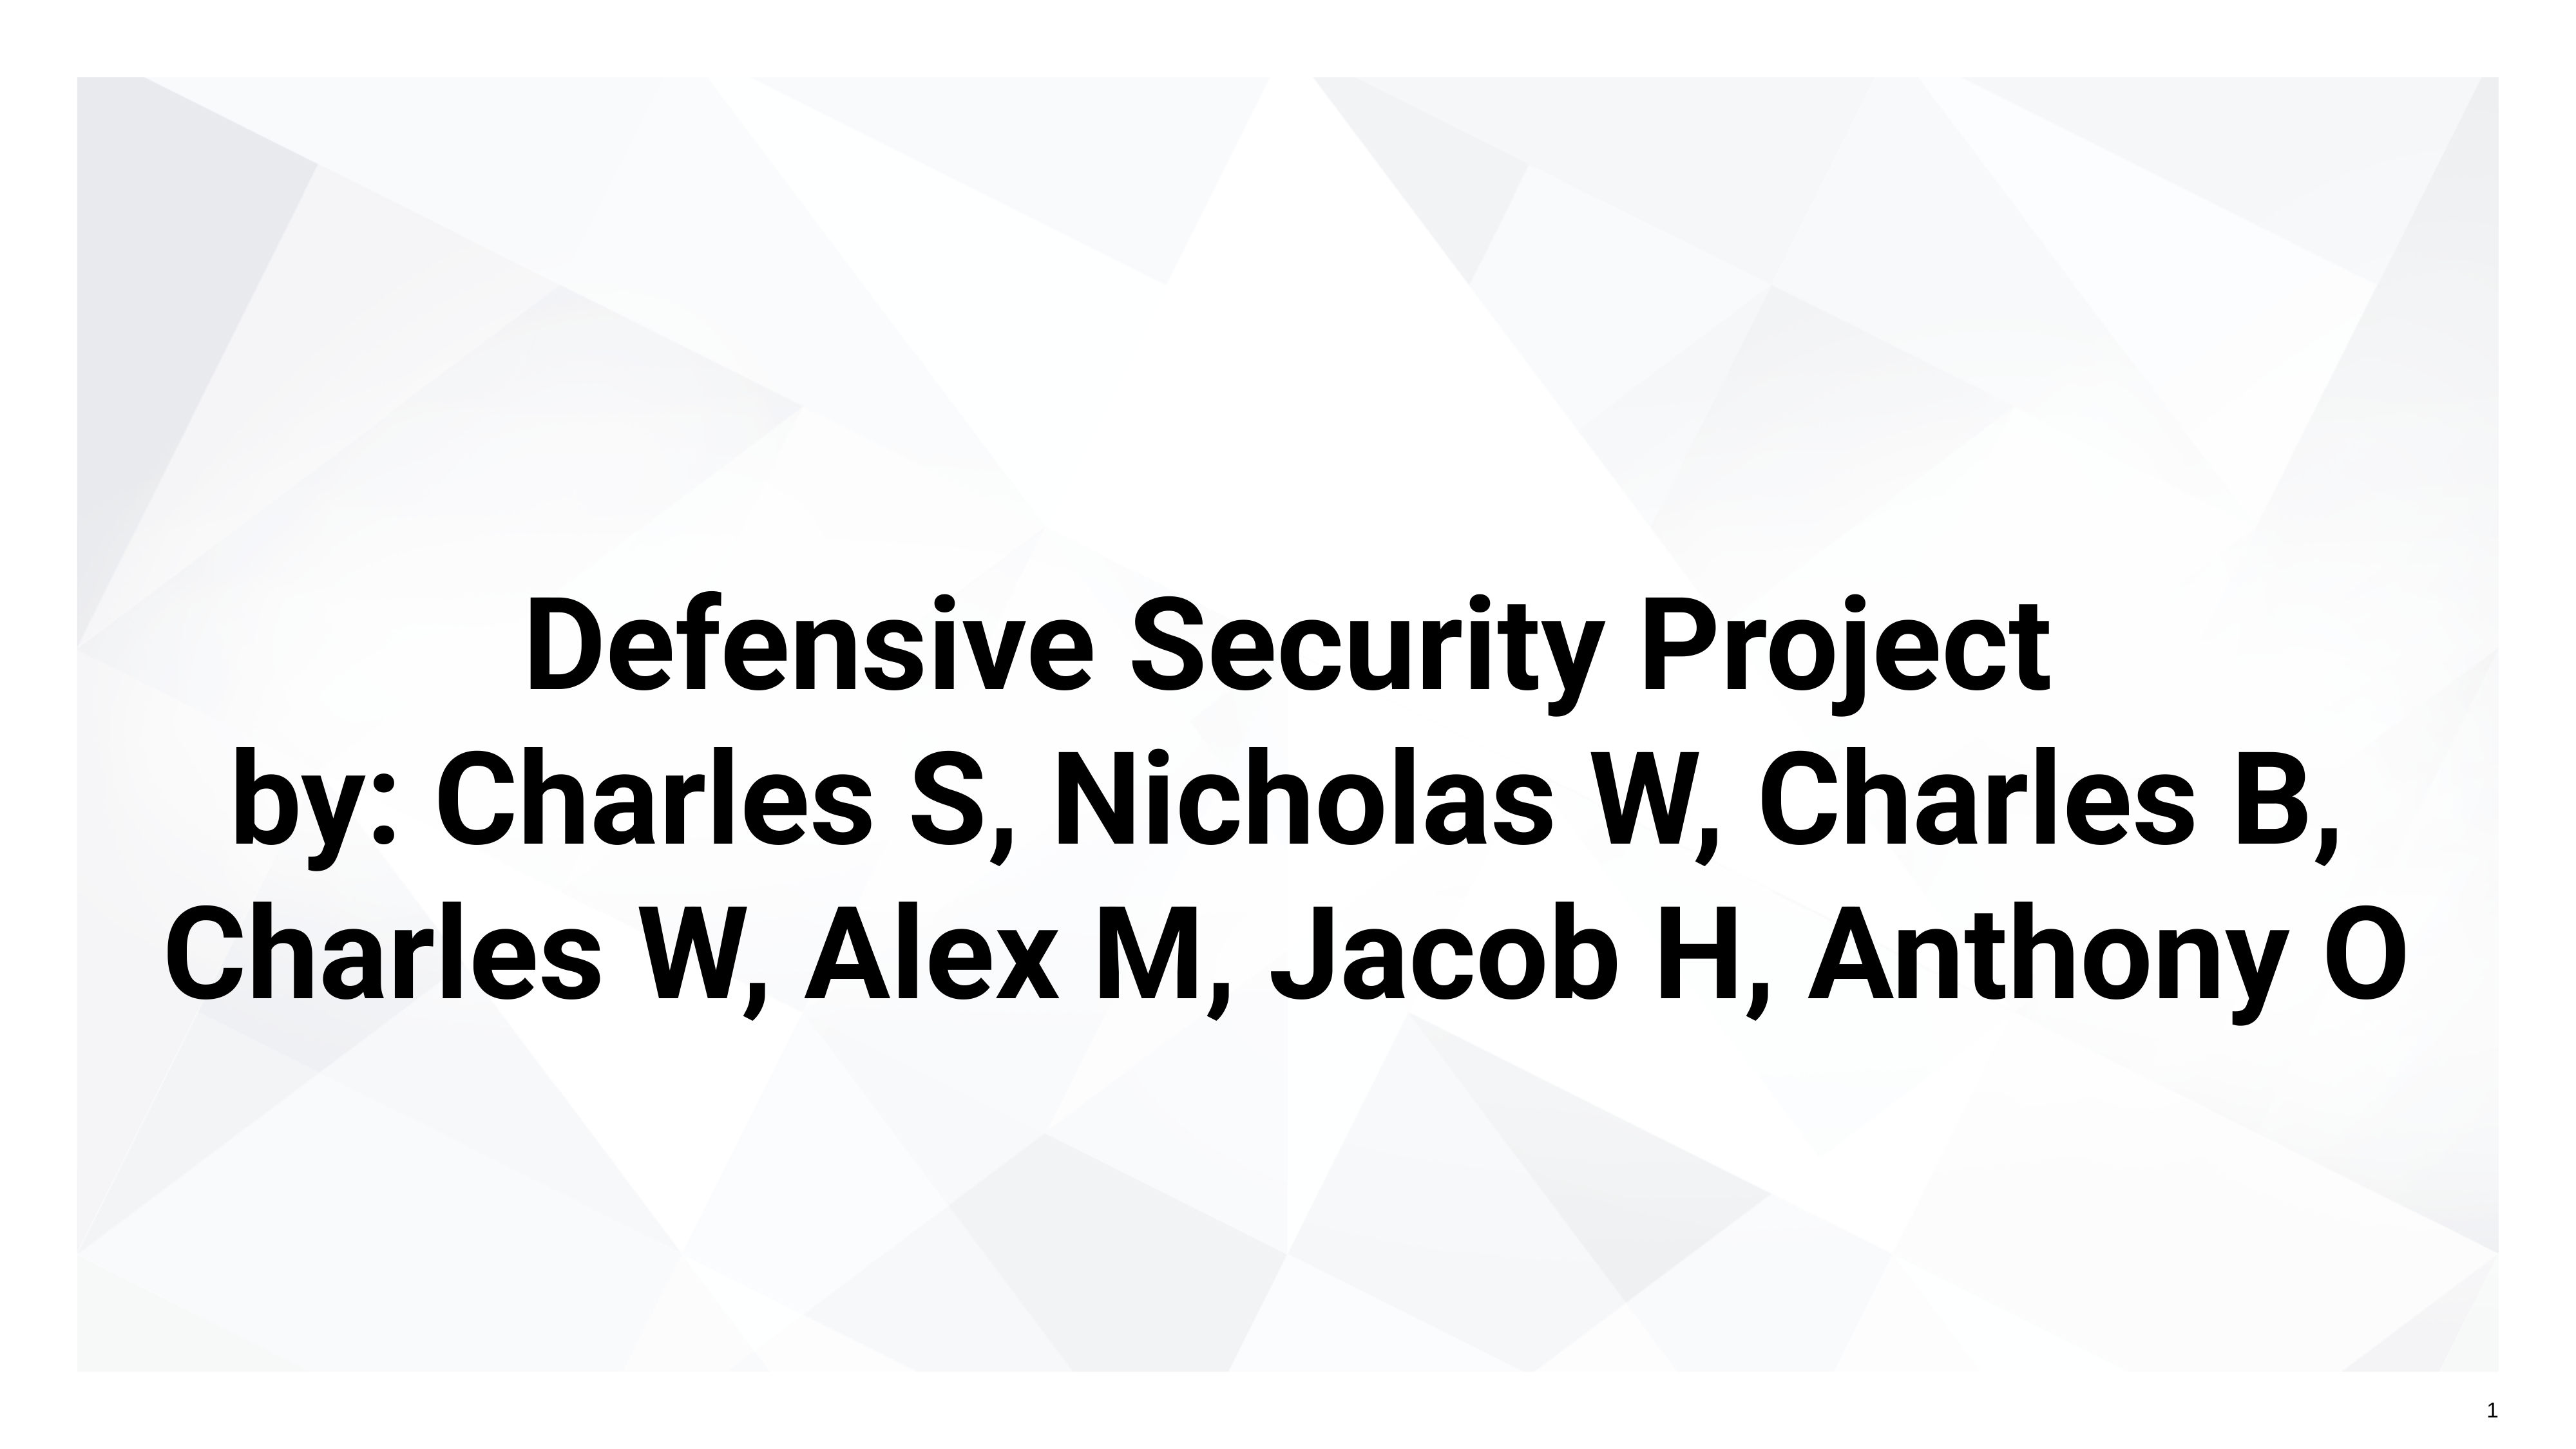

# Defensive Security Project
by: Charles S, Nicholas W, Charles B, Charles W, Alex M, Jacob H, Anthony O

1